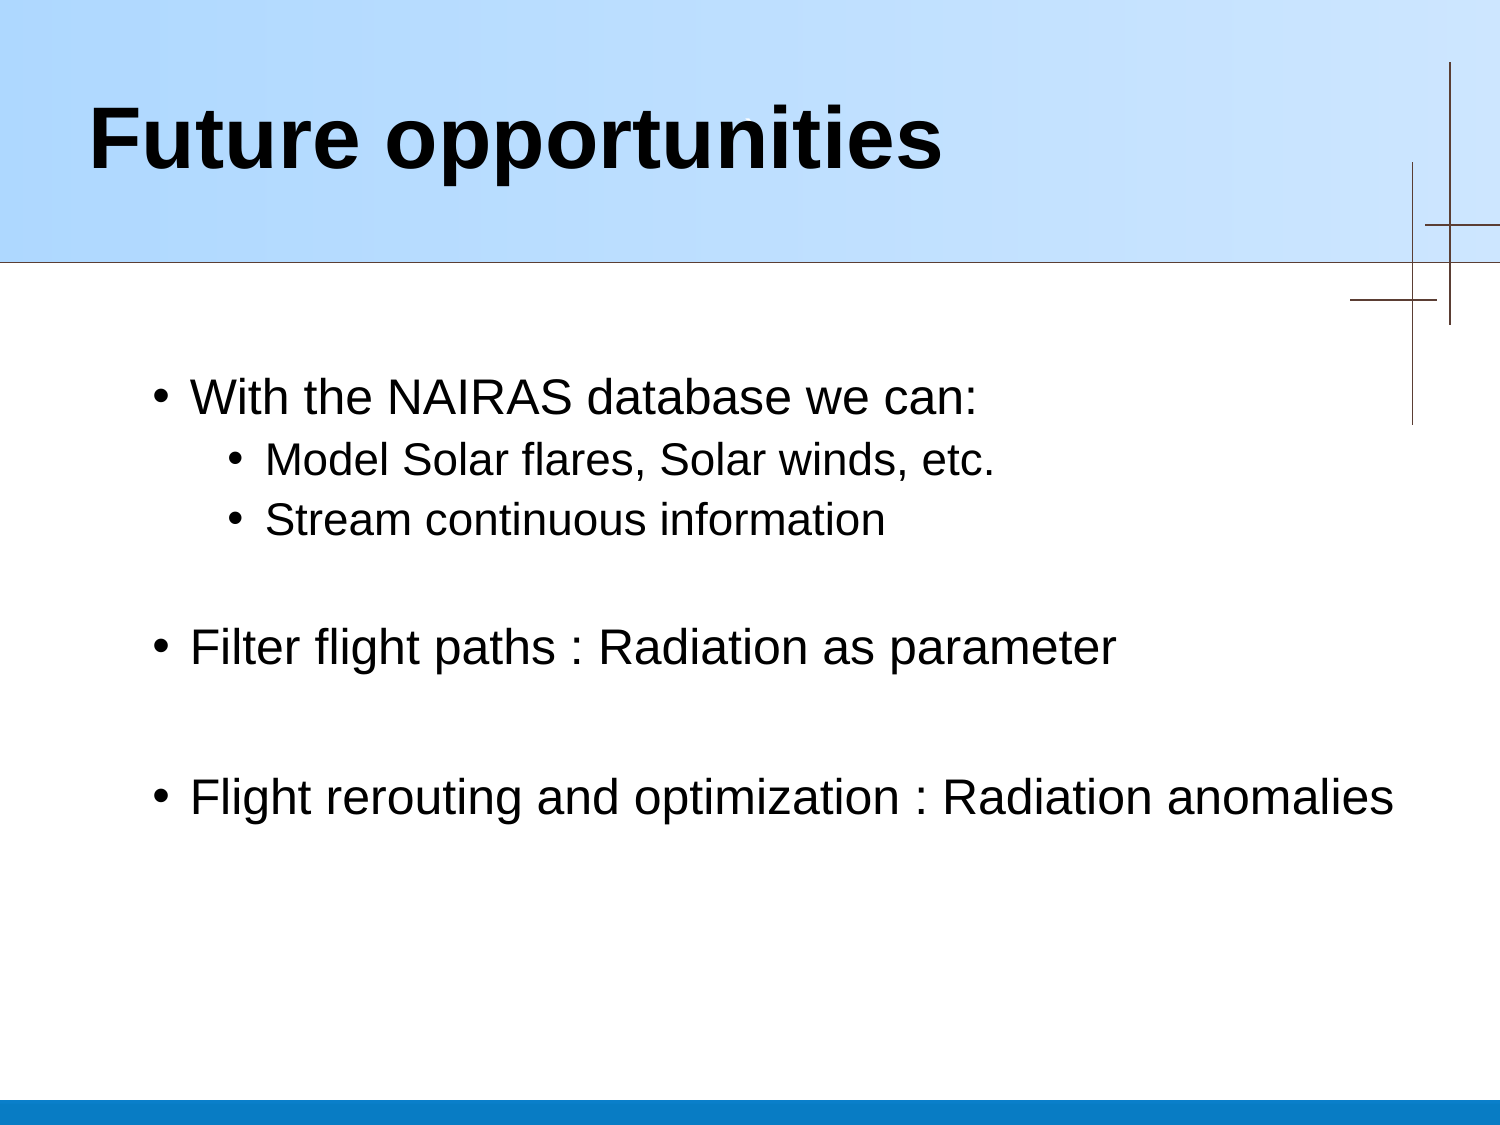

`
  Future opportunities

With the NAIRAS database we can:
Model Solar flares, Solar winds, etc.
Stream continuous information

Filter flight paths : Radiation as parameter

Flight rerouting and optimization : Radiation anomalies